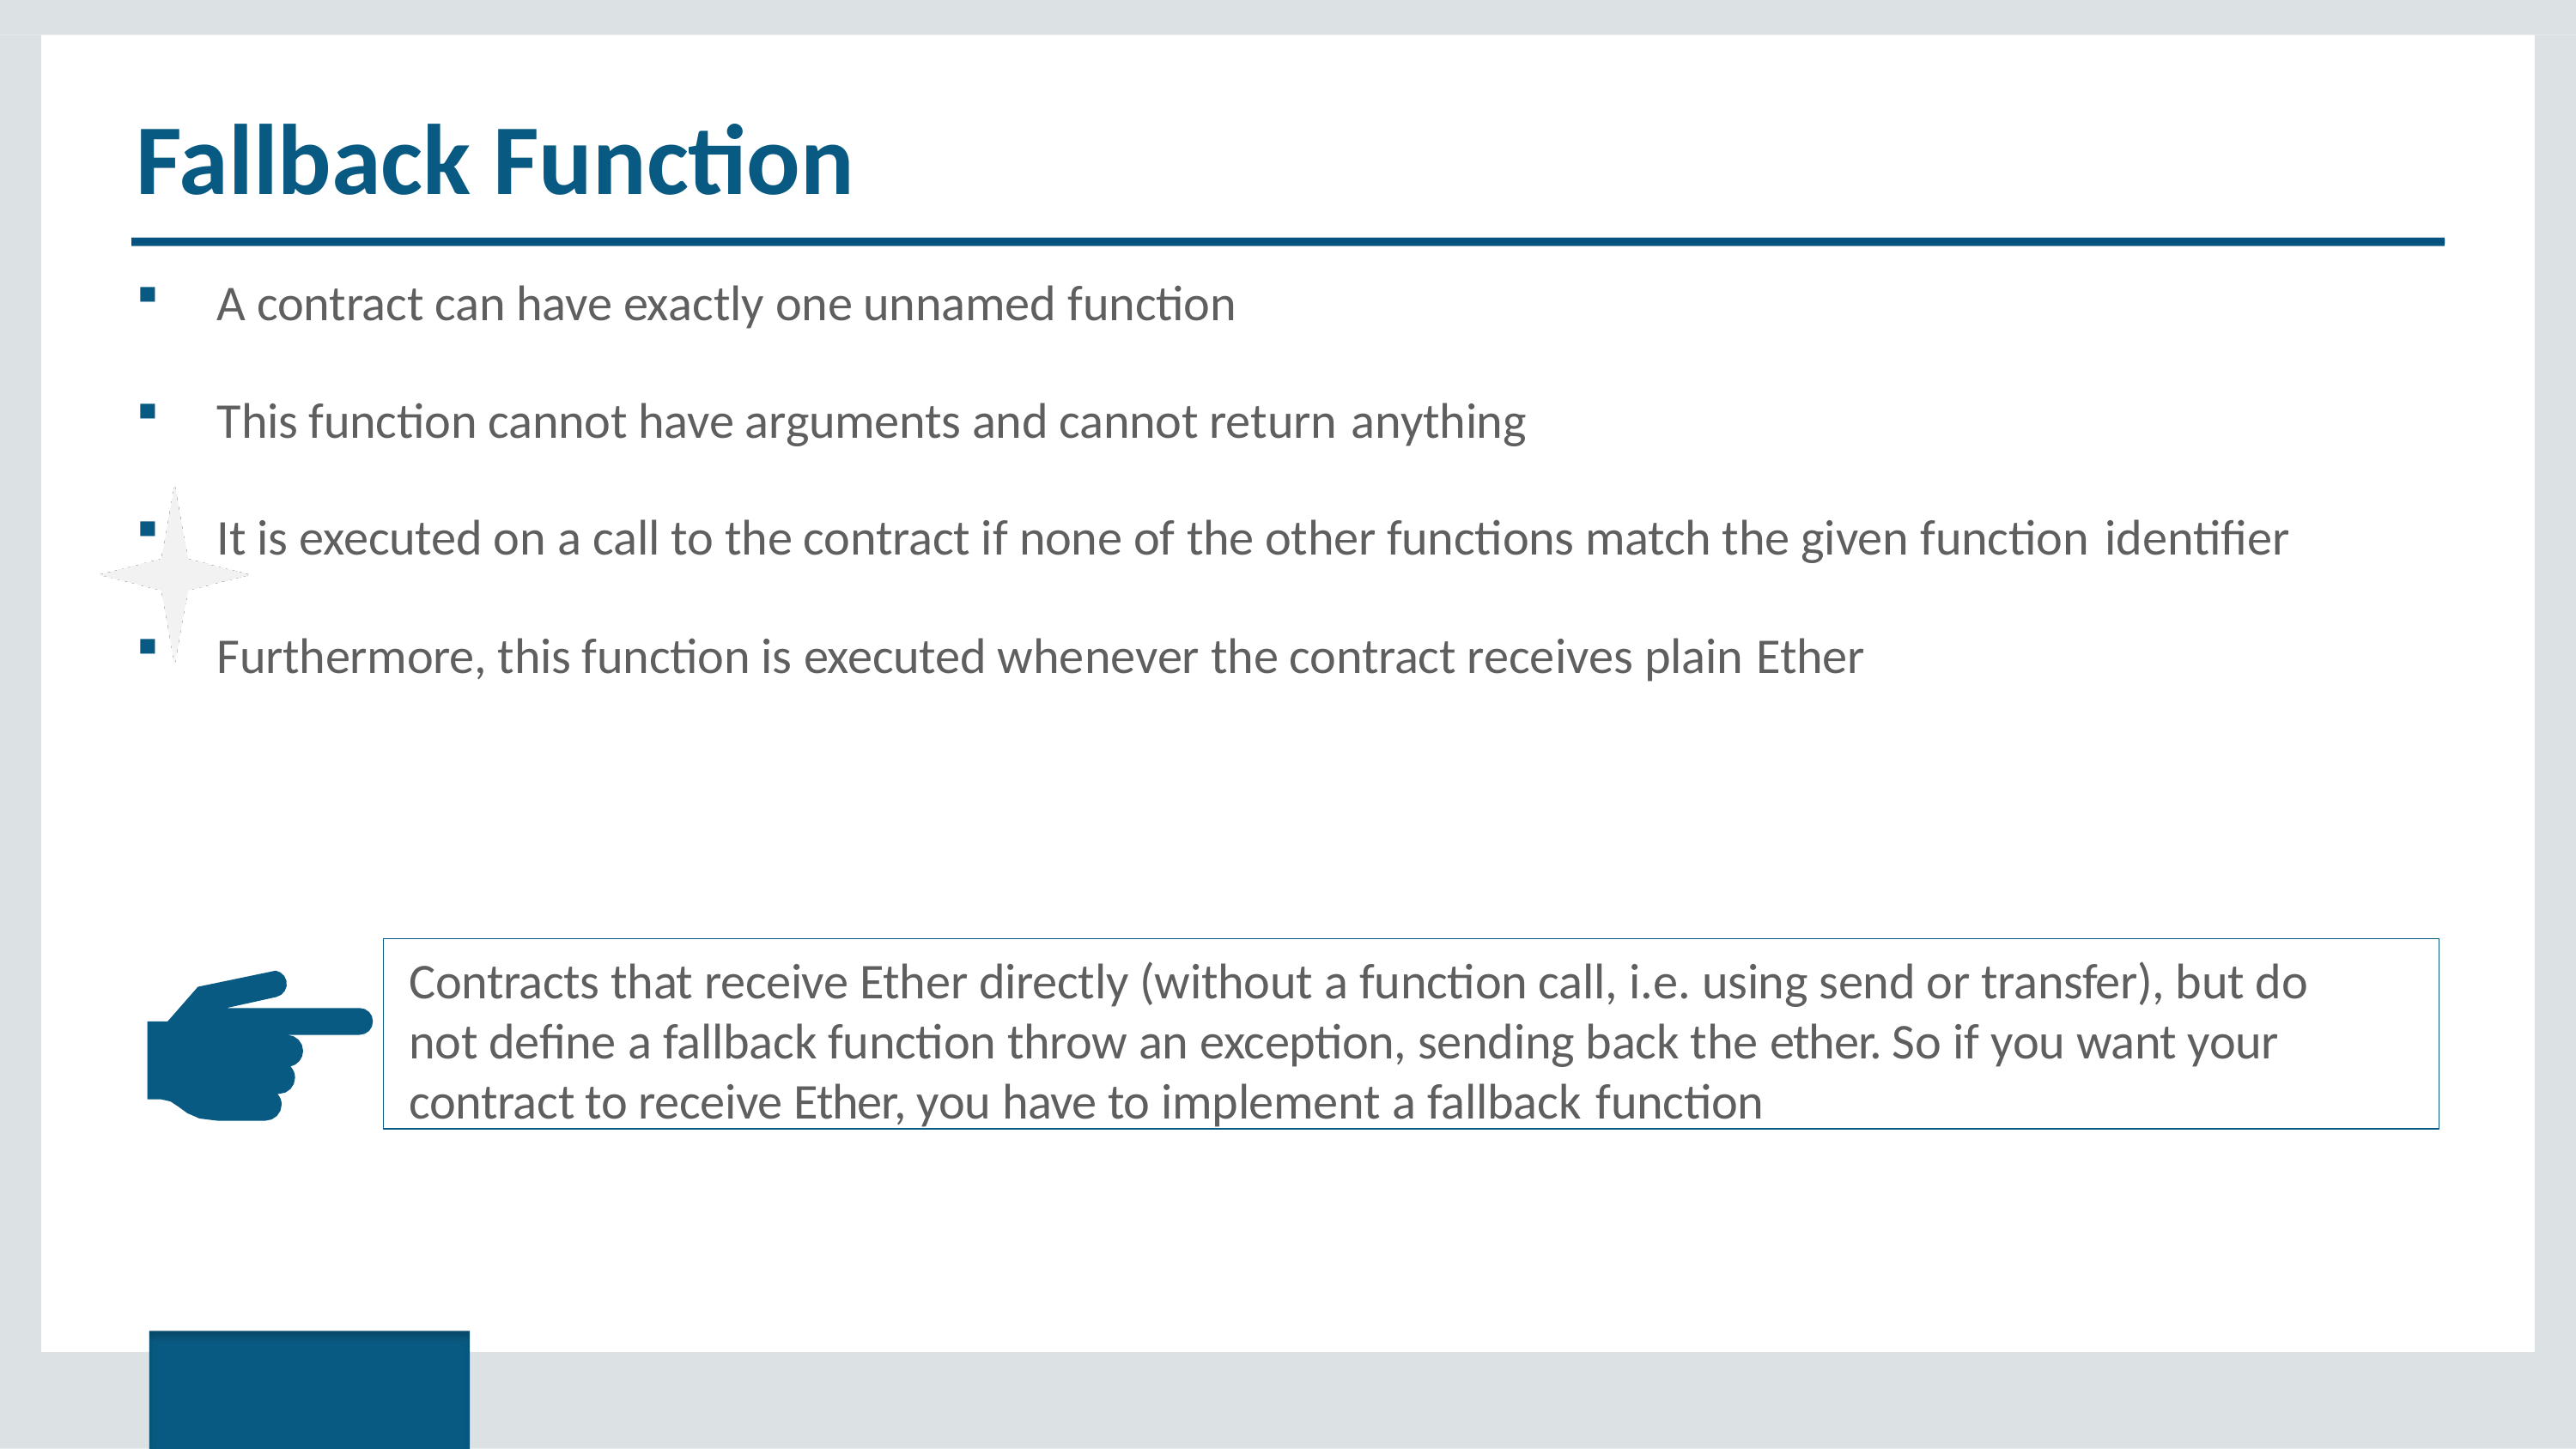

# Fallback Function

A contract can have exactly one unnamed function

This function cannot have arguments and cannot return anything

It is executed on a call to the contract if none of the other functions match the given function identifier

Furthermore, this function is executed whenever the contract receives plain Ether

Contracts that receive Ether directly (without a function call, i.e. using send or transfer), but do  not define a fallback function throw an exception, sending back the ether. So if you want your  contract to receive Ether, you have to implement a fallback function